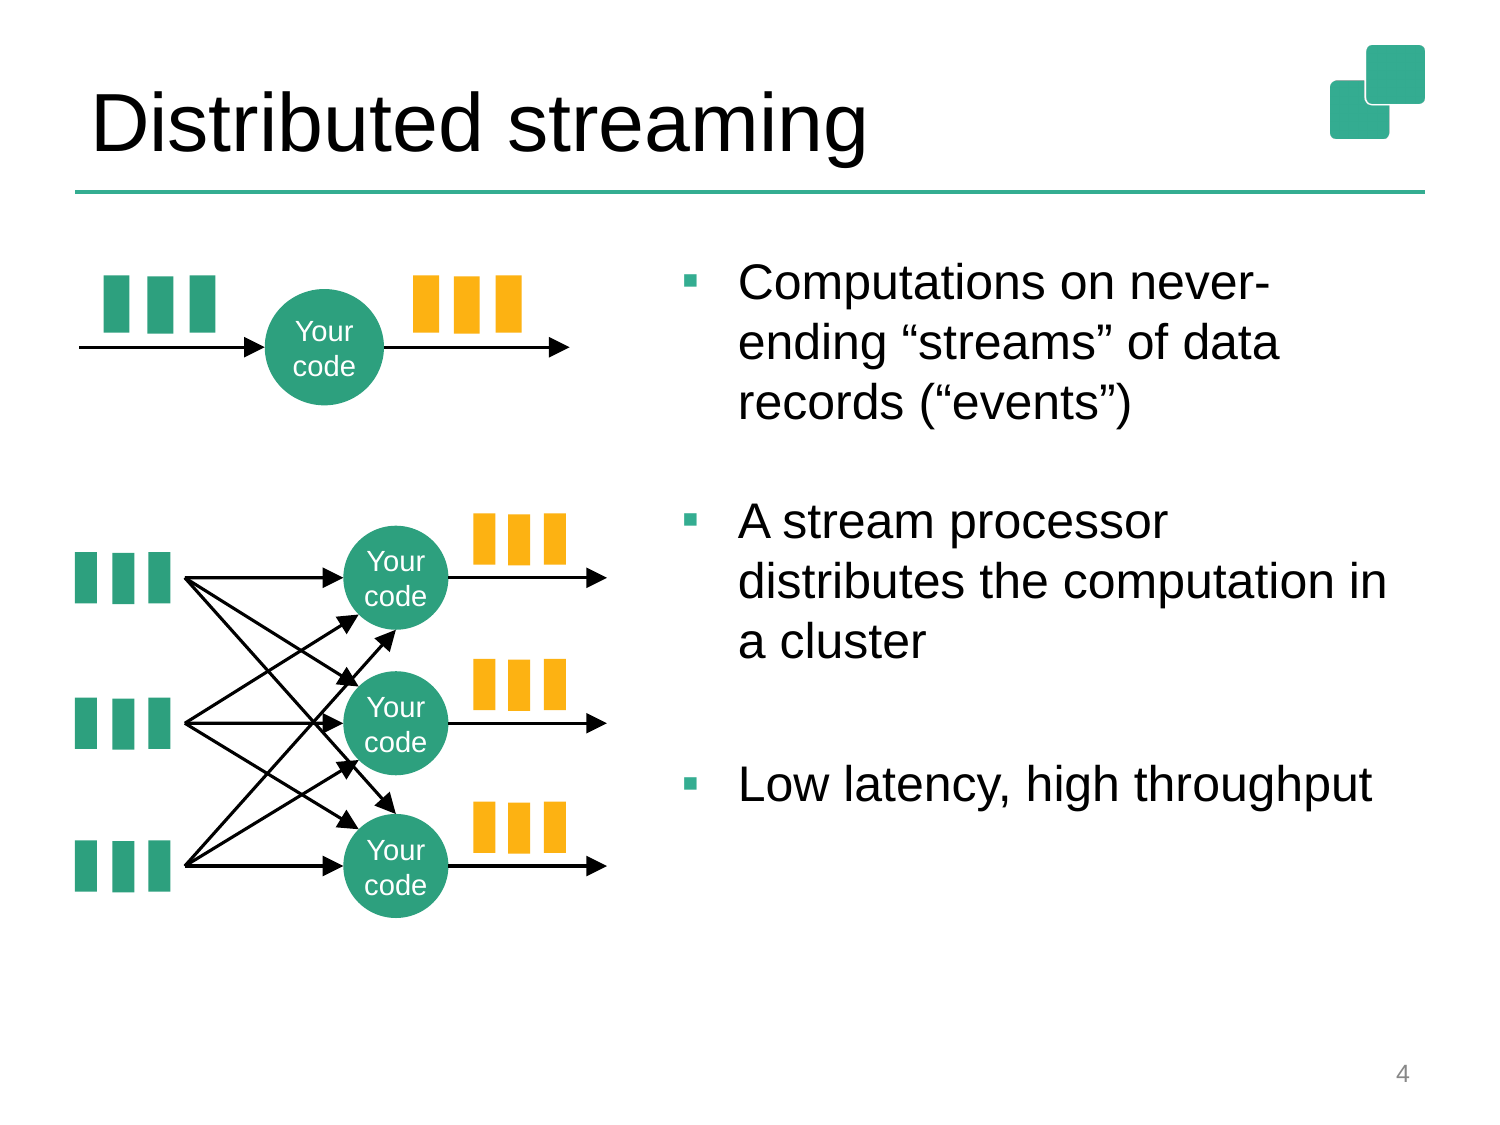

# Distributed streaming
Computations on never-ending “streams” of data records (“events”)

A stream processor distributes the computation in a cluster

Low latency, high throughput

Your code

Your code

Your code

Your code

4